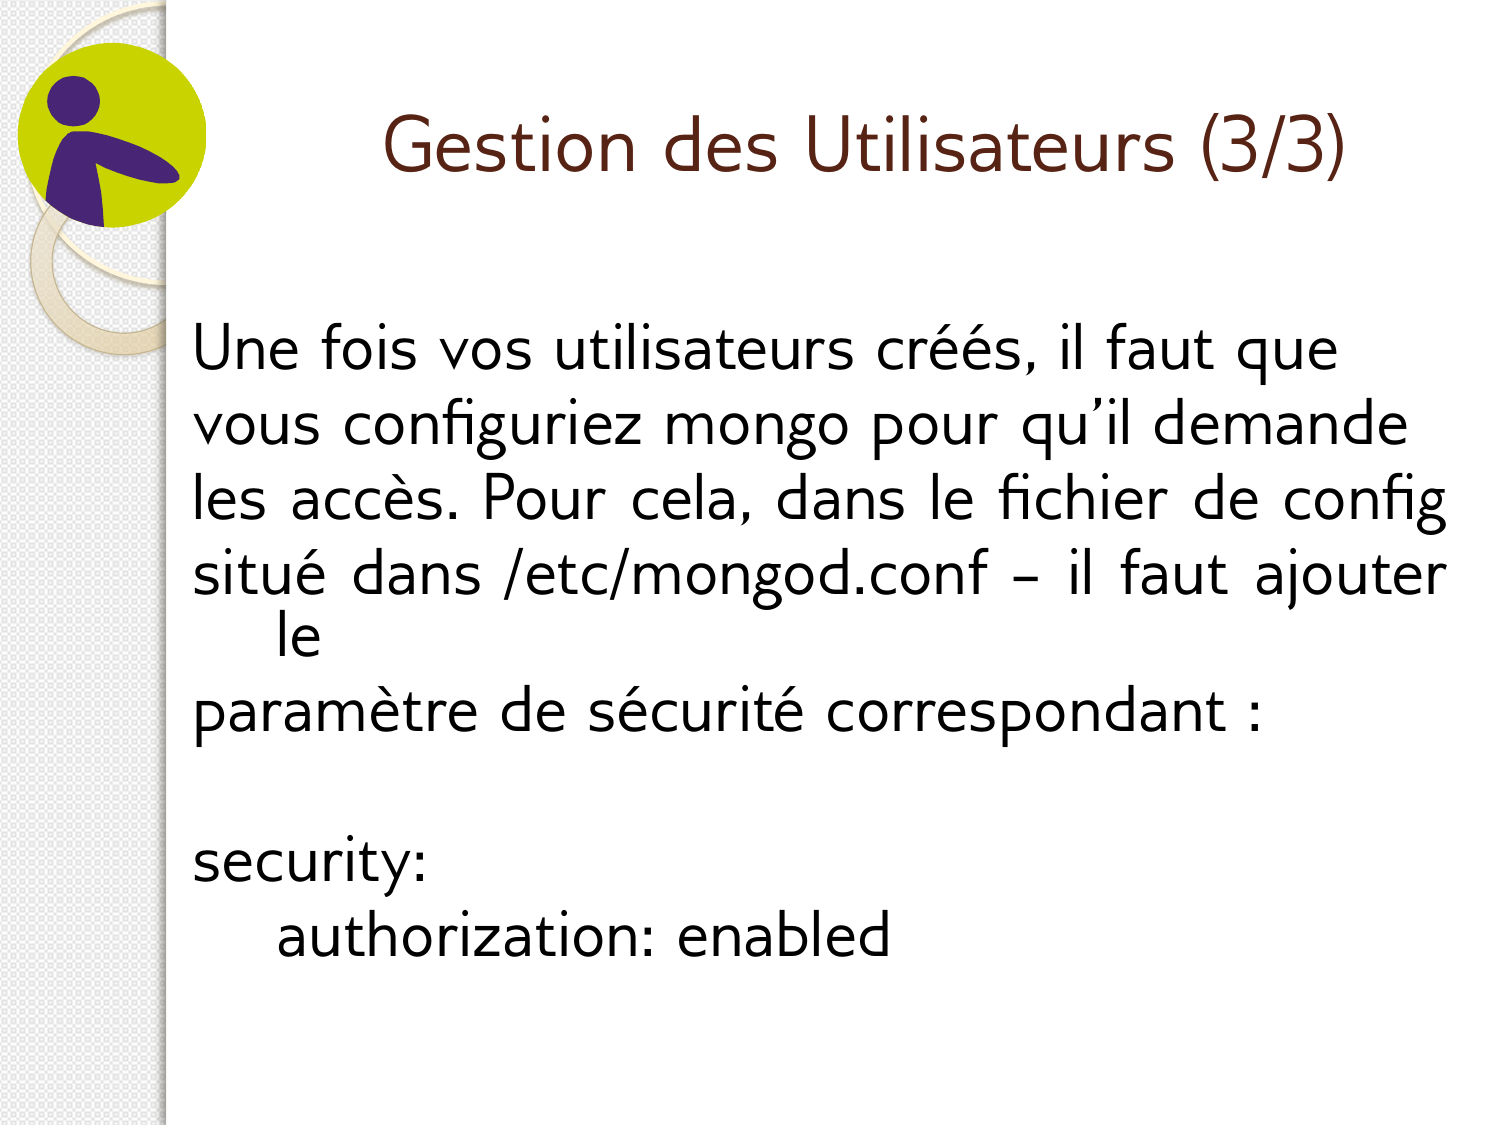

# Gestion des Utilisateurs (3/3)

Une fois vos utilisateurs créés, il faut que
vous configuriez mongo pour qu’il demande
les accès. Pour cela, dans le fichier de config
situé dans /etc/mongod.conf – il faut ajouter le
paramètre de sécurité correspondant :

security:
	authorization: enabled